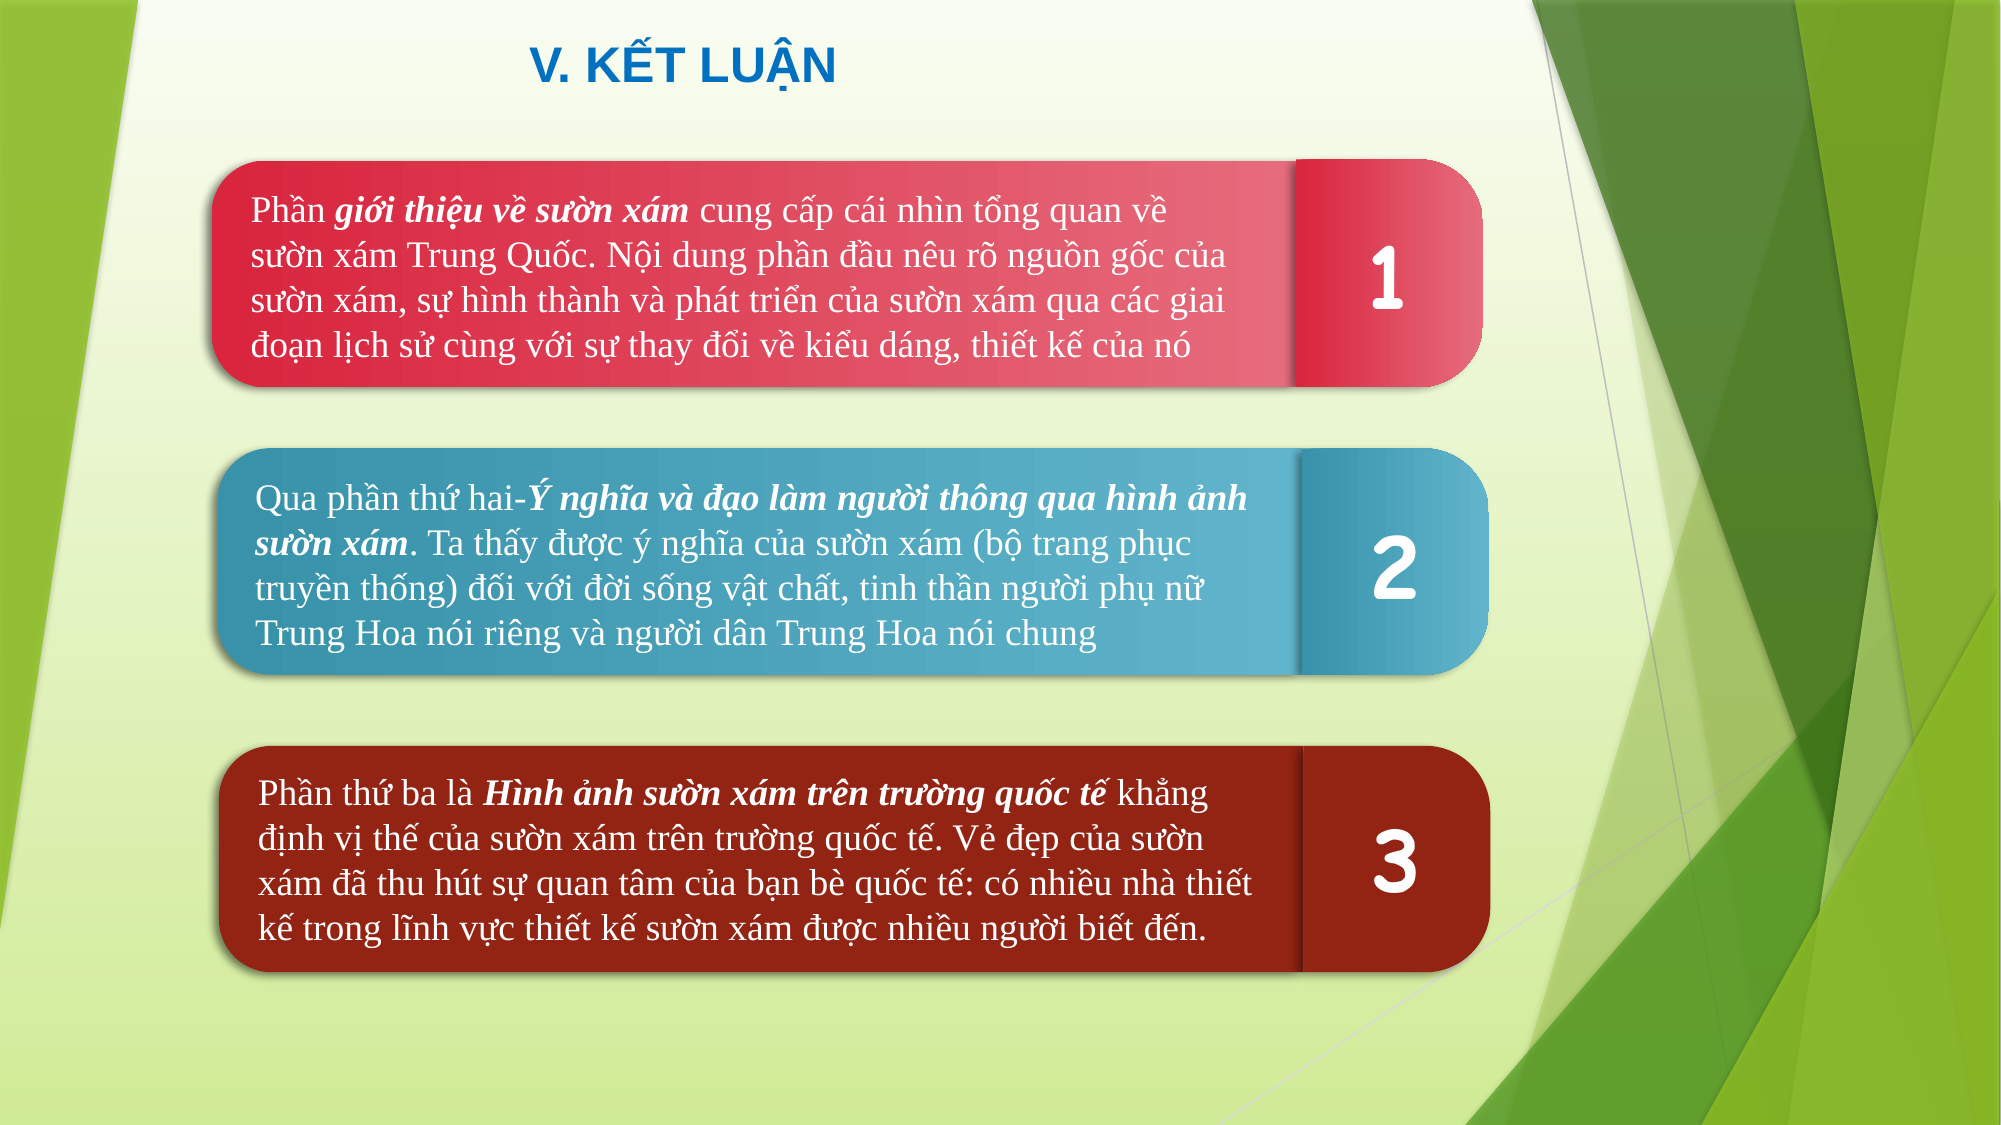

V. KẾT LUẬN
Phần giới thiệu về sườn xám cung cấp cái nhìn tổng quan về sườn xám Trung Quốc. Nội dung phần đầu nêu rõ nguồn gốc của sườn xám, sự hình thành và phát triển của sườn xám qua các giai đoạn lịch sử cùng với sự thay đổi về kiểu dáng, thiết kế của nó

1

Qua phần thứ hai-Ý nghĩa và đạo làm người thông qua hình ảnh sườn xám. Ta thấy được ý nghĩa của sườn xám (bộ trang phục truyền thống) đối với đời sống vật chất, tinh thần người phụ nữ Trung Hoa nói riêng và người dân Trung Hoa nói chung

2
Phần thứ ba là Hình ảnh sườn xám trên trường quốc tế khẳng định vị thế của sườn xám trên trường quốc tế. Vẻ đẹp của sườn xám đã thu hút sự quan tâm của bạn bè quốc tế: có nhiều nhà thiết kế trong lĩnh vực thiết kế sườn xám được nhiều người biết đến.

3